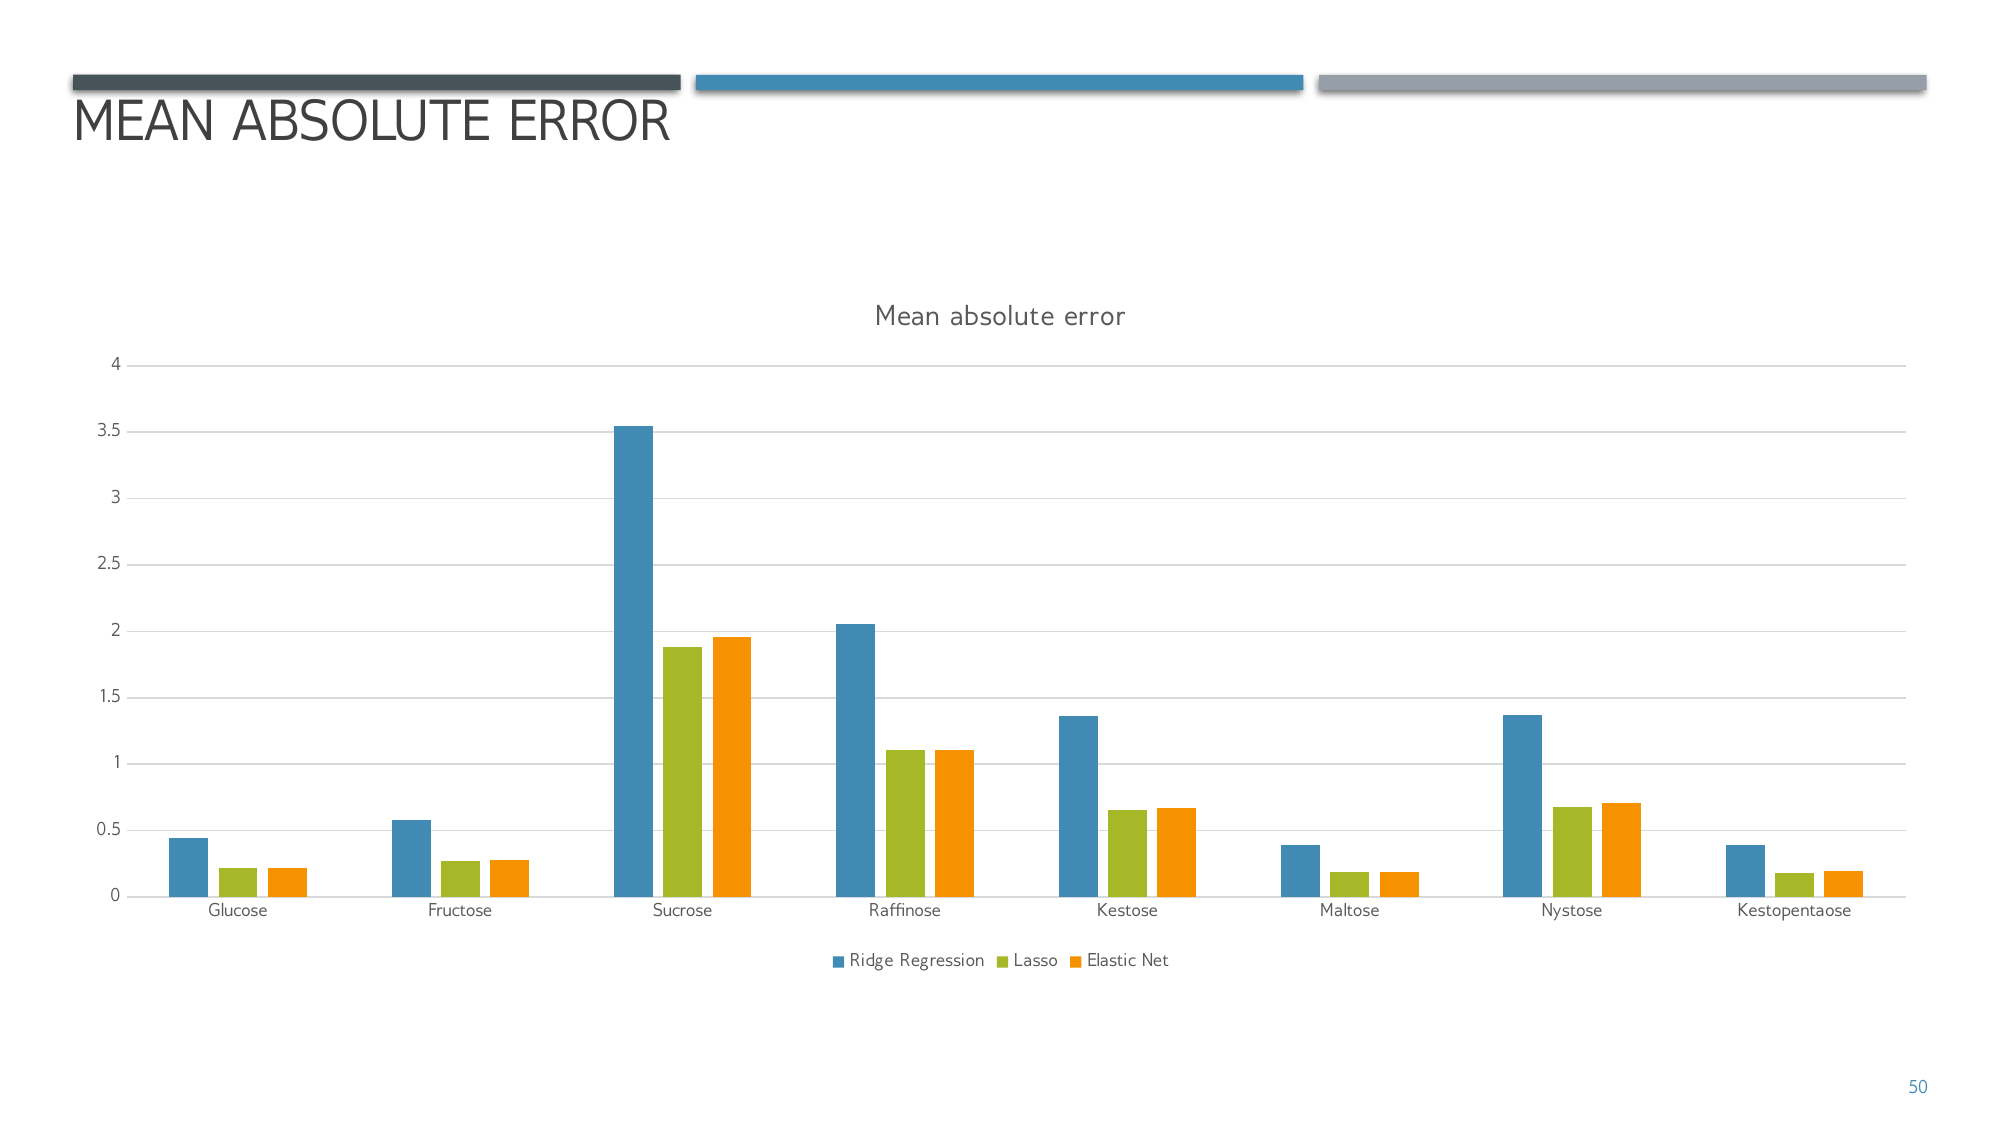

Mean absolute error

### Chart: Mean absolute error

| Category | Ridge Regression | Lasso | Elastic Net |
|---|---|---|---|
| Glucose | 0.441288 | 0.220978 | 0.221439 |
| Fructose | 0.579718 | 0.269796 | 0.277698 |
| Sucrose | 3.550131 | 1.882335 | 1.960413 |
| Raffinose | 2.058246 | 1.104471 | 1.106896 |
| Kestose | 1.366227 | 0.652554 | 0.668826 |
| Maltose | 0.392421 | 0.187364 | 0.185754 |
| Nystose | 1.366642 | 0.678549 | 0.706149 |
| Kestopentaose | 0.391586 | 0.183541 | 0.196809 |
50